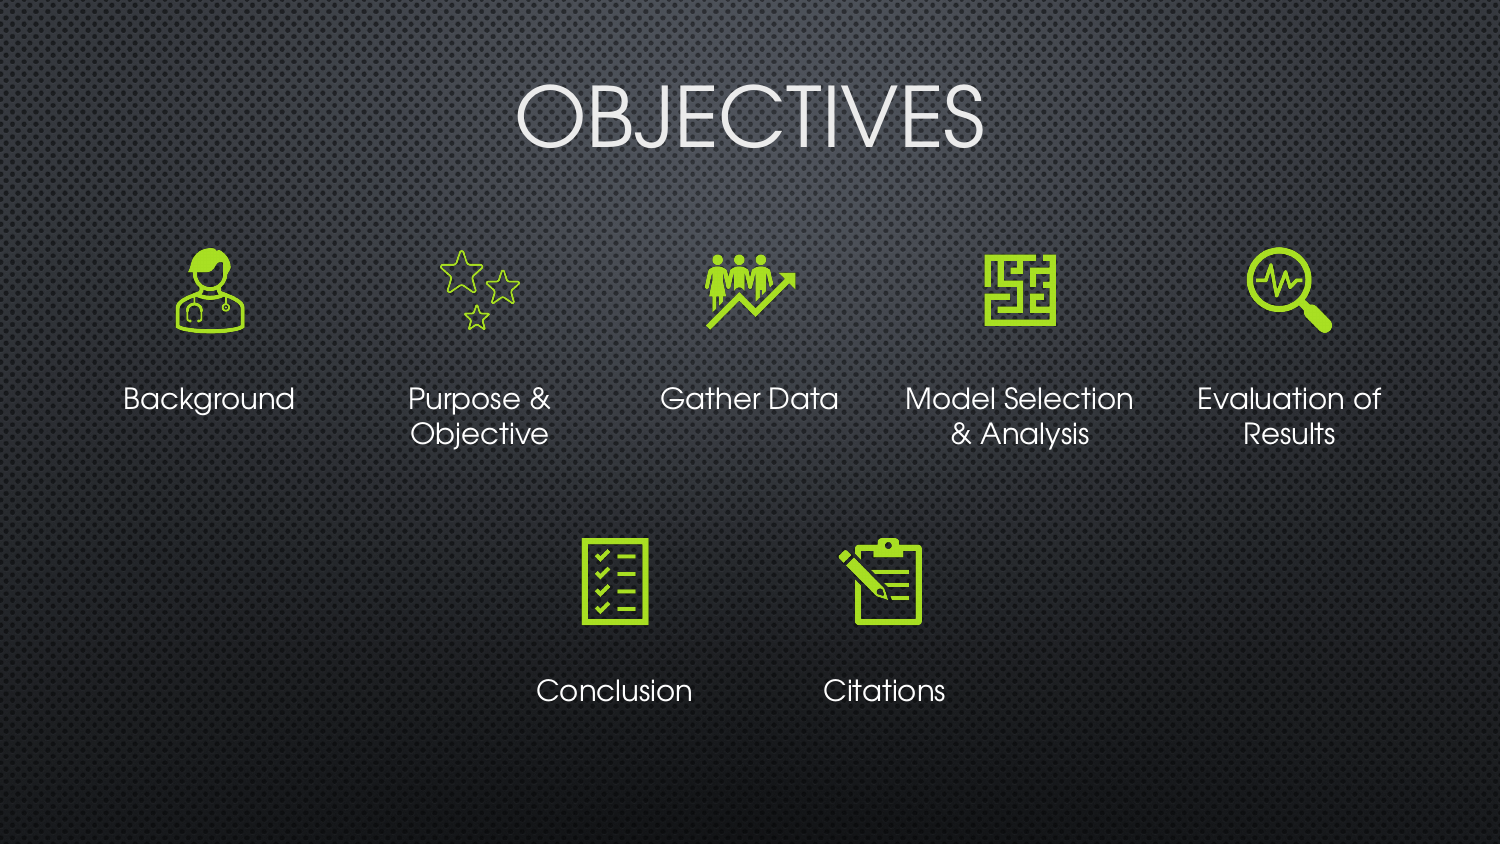

# Objectives
Background
Purpose & Objective
Gather Data
Model Selection & Analysis
Evaluation of Results
Conclusion
Citations